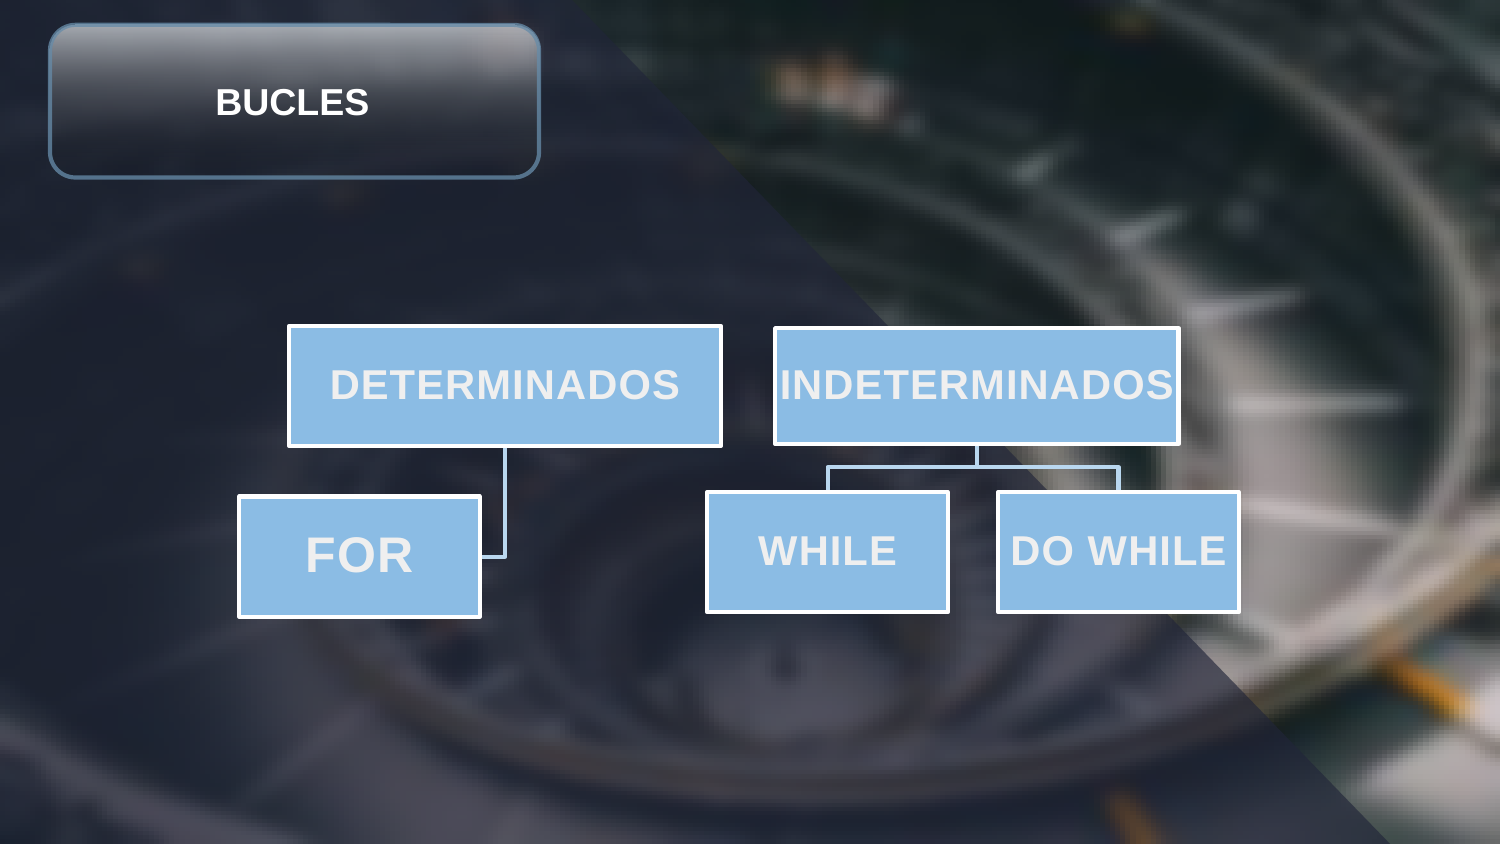

# BUCLES
DETERMINADOS
FOR
INDETERMINADOS
WHILE
DO WHILE